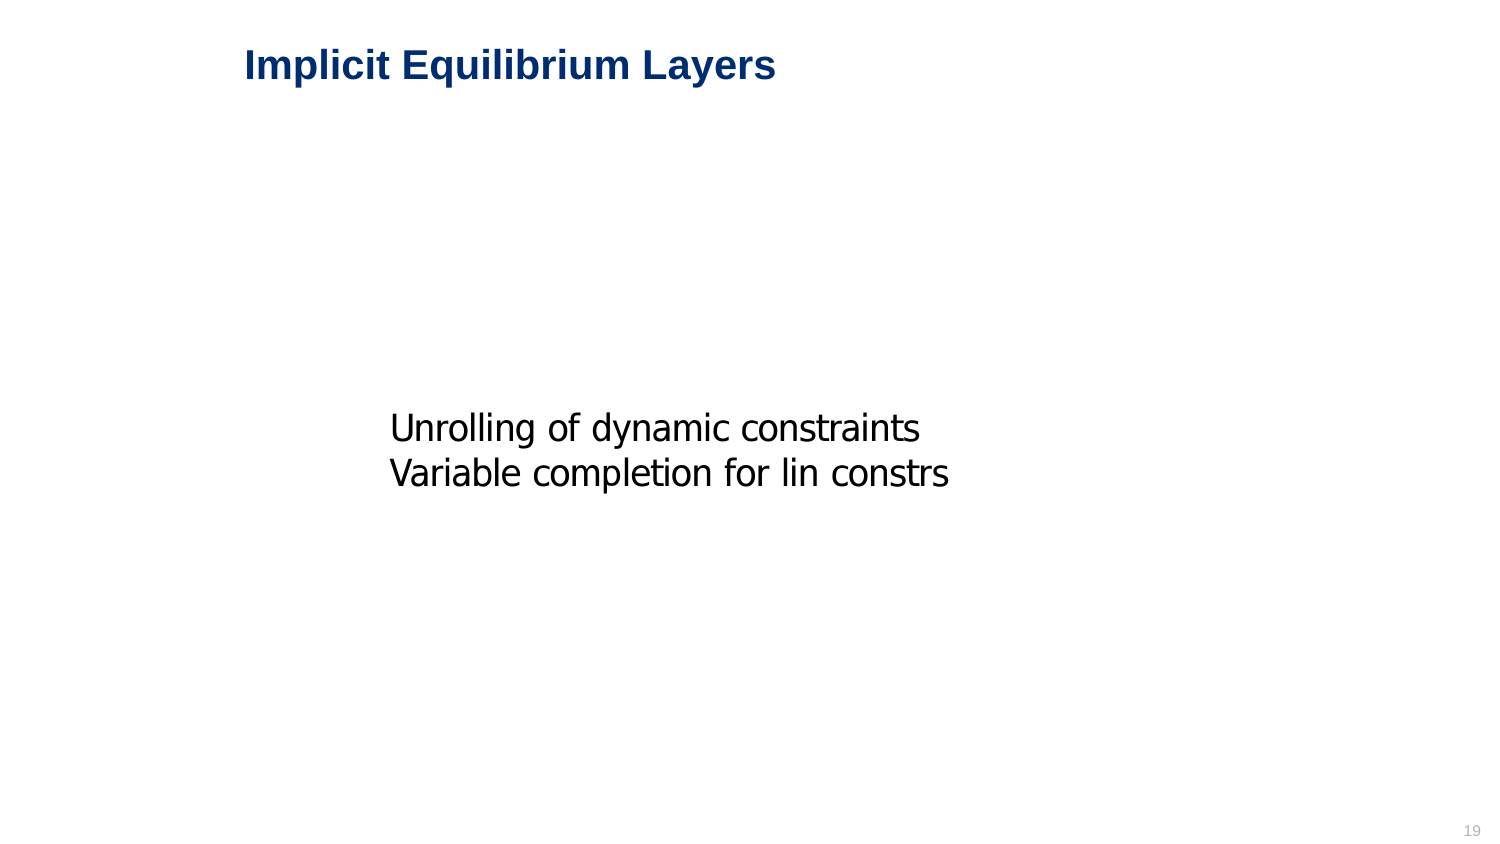

# Implicit Equilibrium Layers
Unrolling of dynamic constraints
Variable completion for lin constrs
19